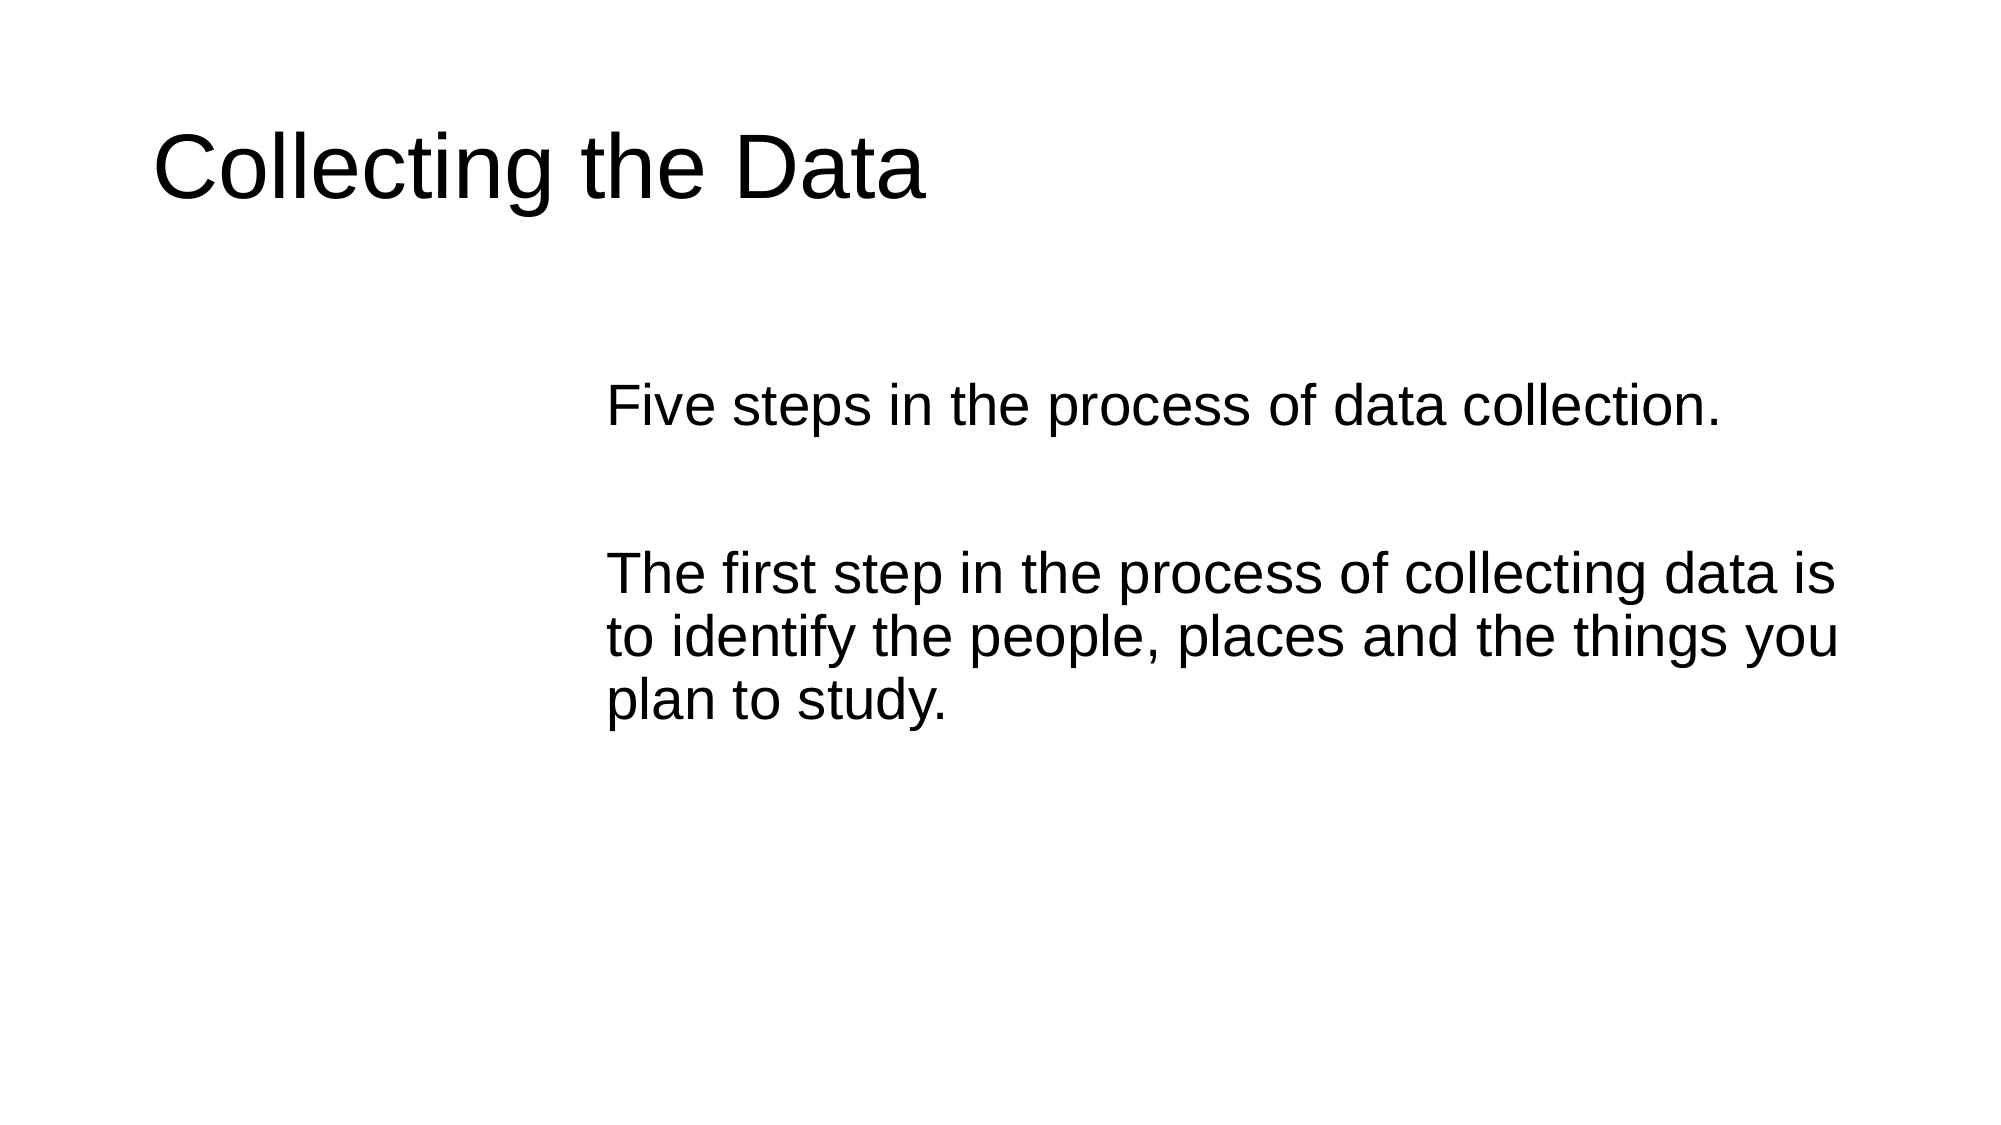

# Collecting the Data
Five steps in the process of data collection.

The first step in the process of collecting data is to identify the people, places and the things you plan to study.